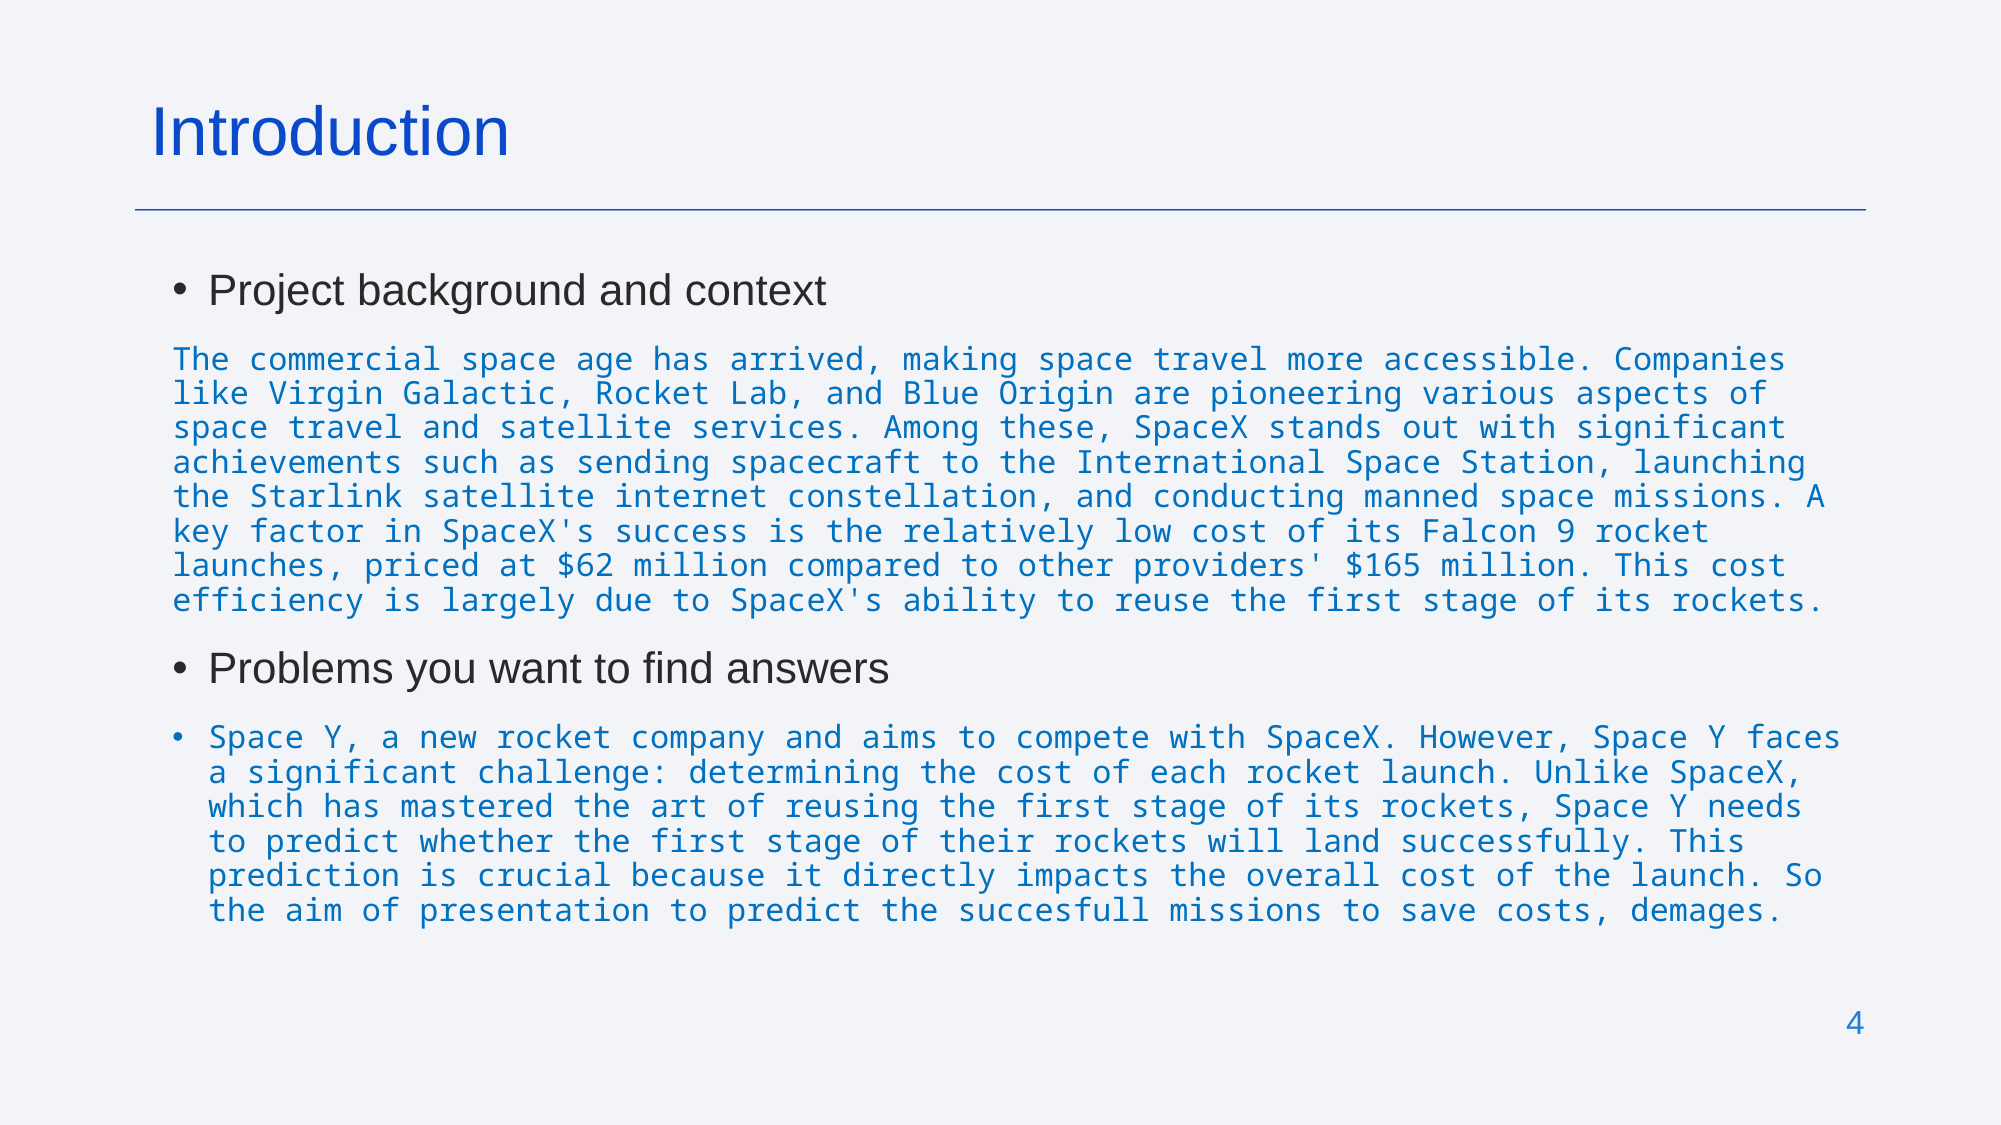

Introduction
Project background and context
The commercial space age has arrived, making space travel more accessible. Companies like Virgin Galactic, Rocket Lab, and Blue Origin are pioneering various aspects of space travel and satellite services. Among these, SpaceX stands out with significant achievements such as sending spacecraft to the International Space Station, launching the Starlink satellite internet constellation, and conducting manned space missions. A key factor in SpaceX's success is the relatively low cost of its Falcon 9 rocket launches, priced at $62 million compared to other providers' $165 million. This cost efficiency is largely due to SpaceX's ability to reuse the first stage of its rockets.
Problems you want to find answers
Space Y, a new rocket company and aims to compete with SpaceX. However, Space Y faces a significant challenge: determining the cost of each rocket launch. Unlike SpaceX, which has mastered the art of reusing the first stage of its rockets, Space Y needs to predict whether the first stage of their rockets will land successfully. This prediction is crucial because it directly impacts the overall cost of the launch. So the aim of presentation to predict the succesfull missions to save costs, demages.
4